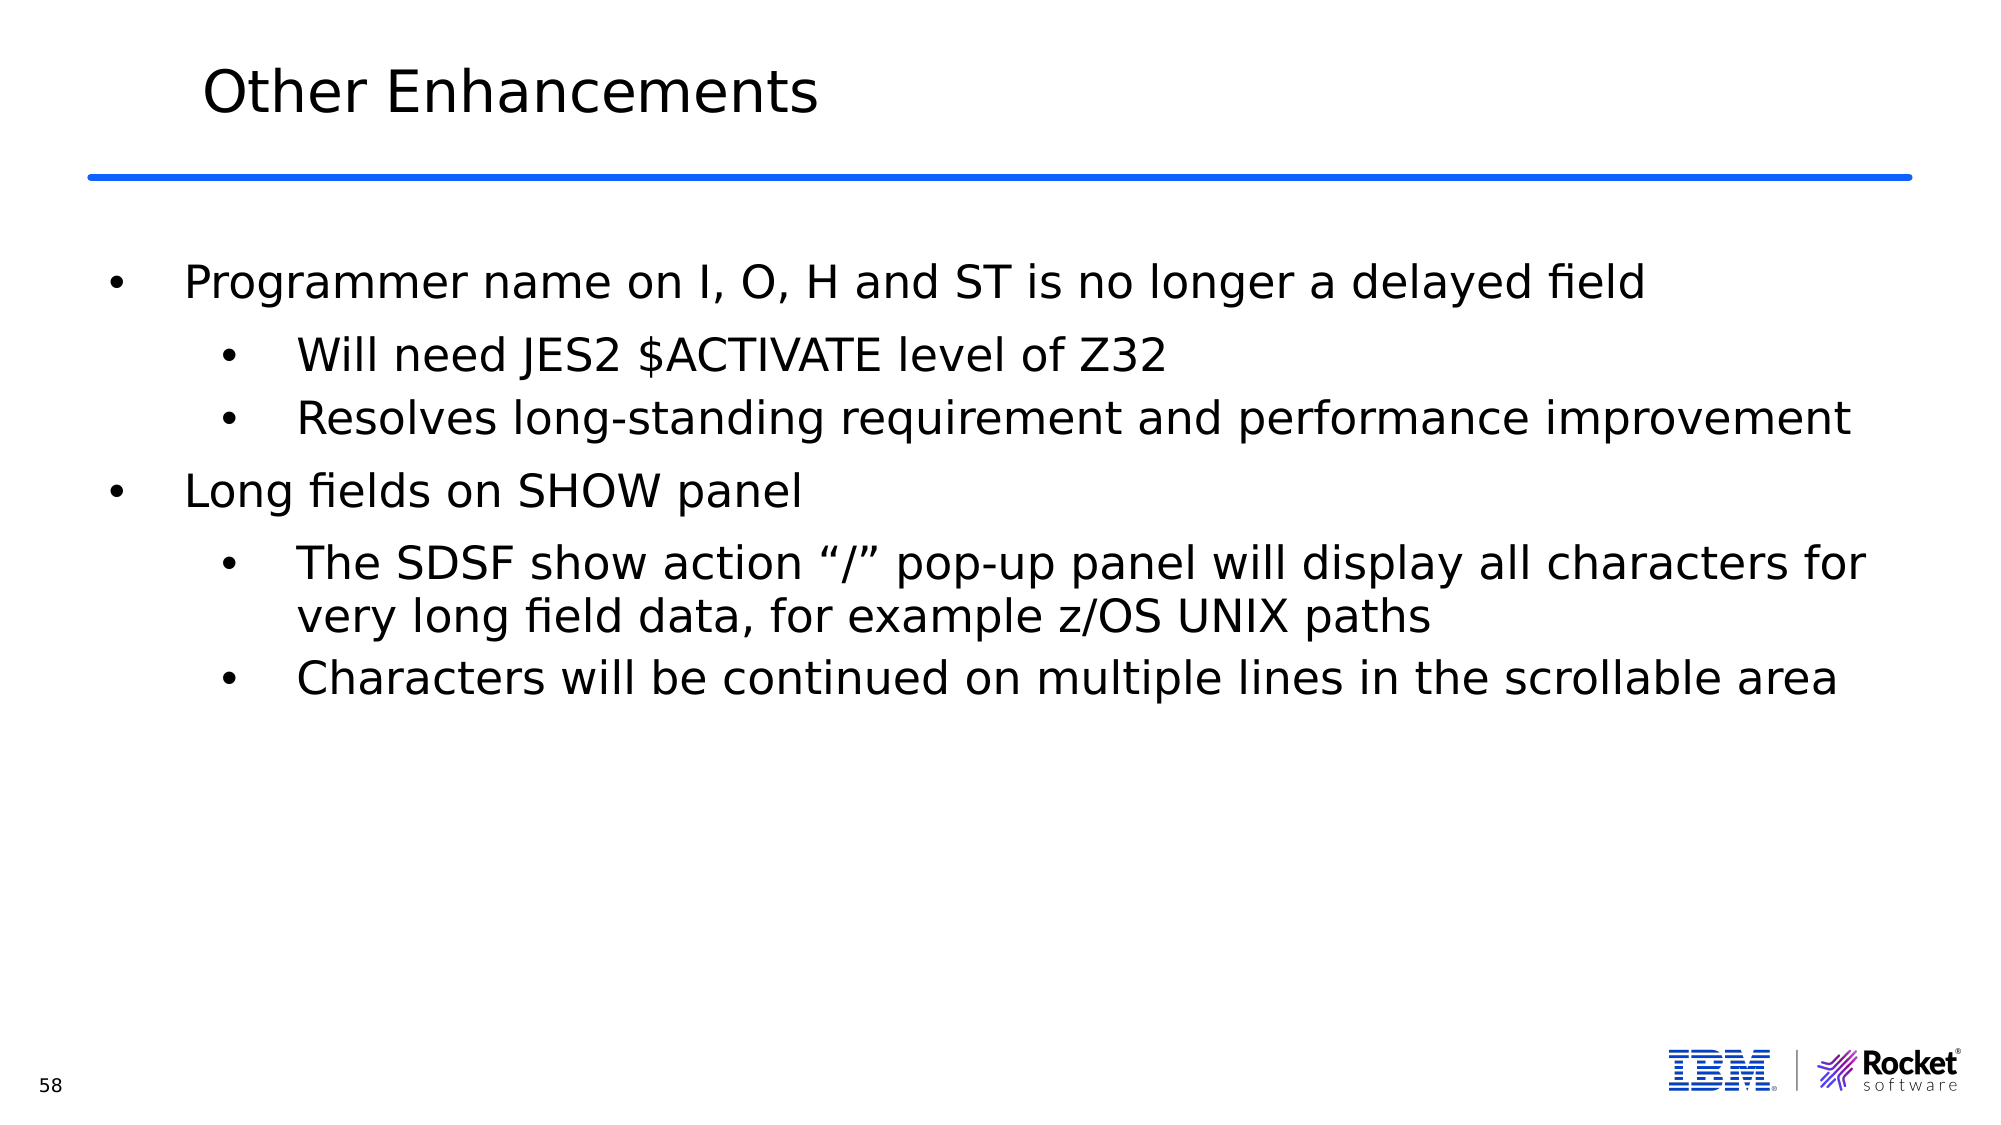

58
Other Enhancements
#
Programmer name on I, O, H and ST is no longer a delayed field
Will need JES2 $ACTIVATE level of Z32
Resolves long-standing requirement and performance improvement
Long fields on SHOW panel
The SDSF show action “/” pop-up panel will display all characters for very long field data, for example z/OS UNIX paths
Characters will be continued on multiple lines in the scrollable area